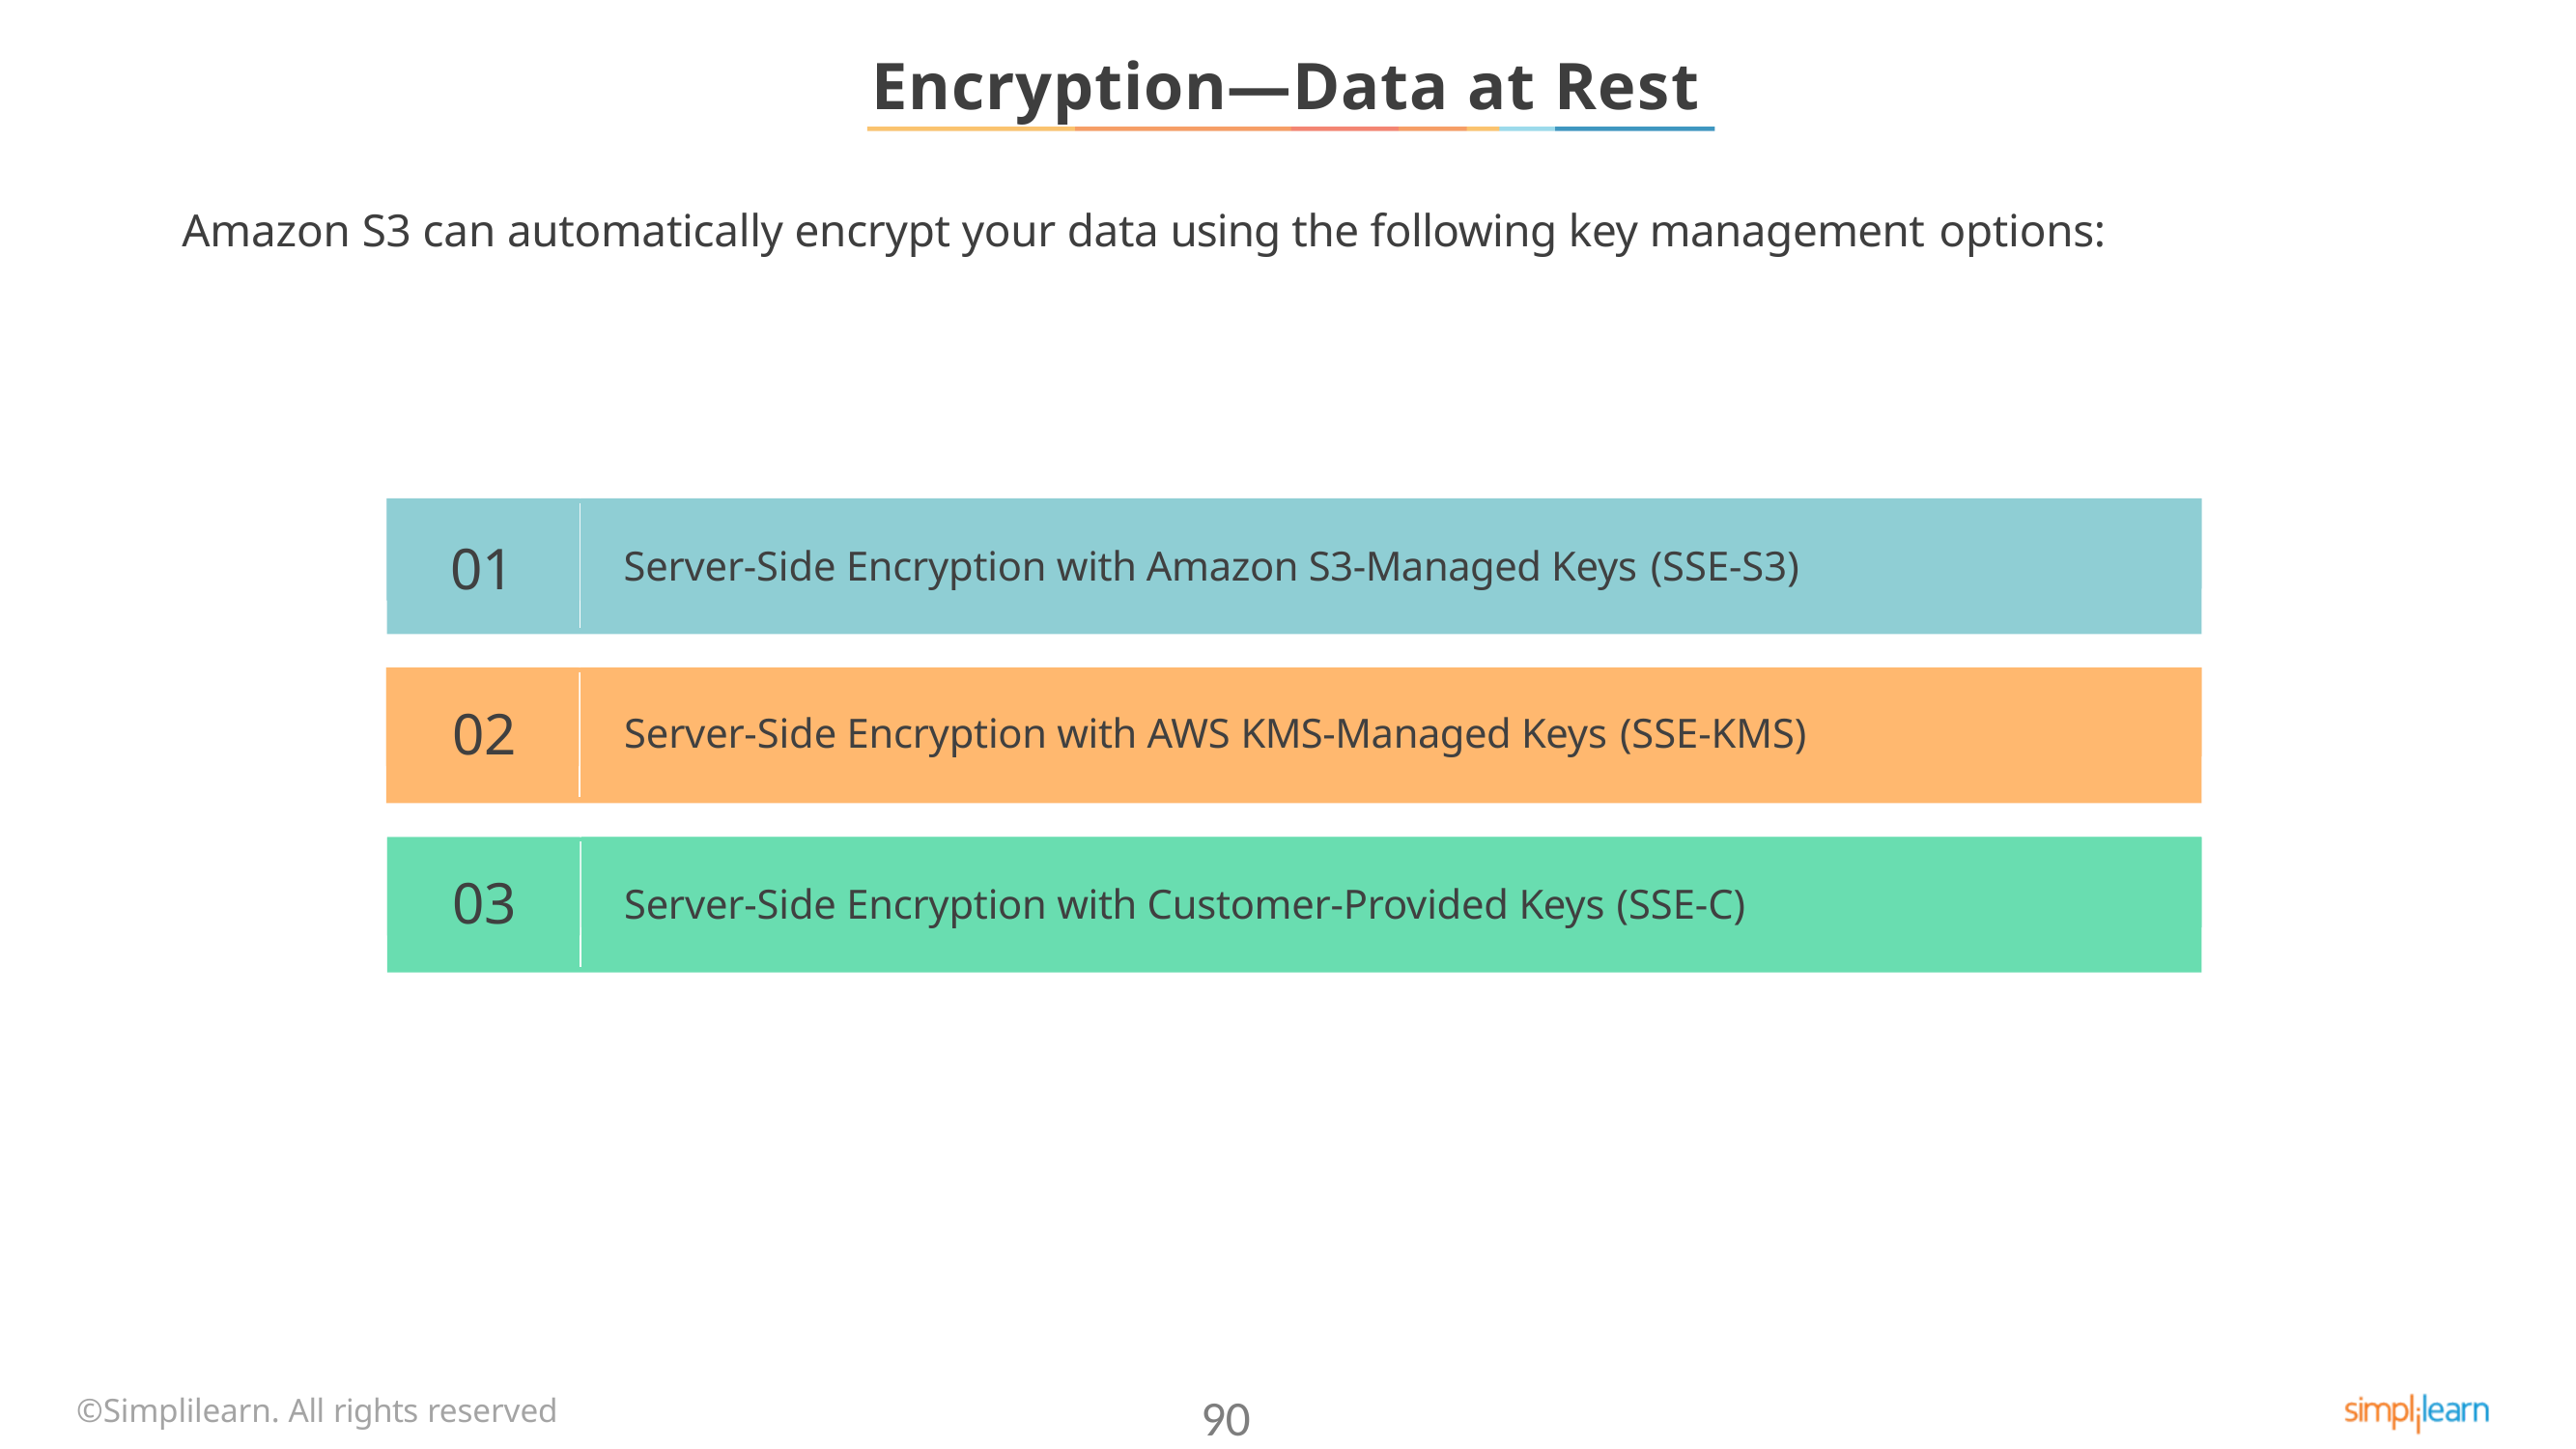

# Encryption—Data at Rest

Amazon S3 can automatically encrypt your data using the following key management options:

01
Server-Side Encryption with Amazon S3-Managed Keys (SSE-S3)

02
Server-Side Encryption with AWS KMS-Managed Keys (SSE-KMS)

03
Server-Side Encryption with Customer-Provided Keys (SSE-C)
©Simplilearn. All rights reserved
90